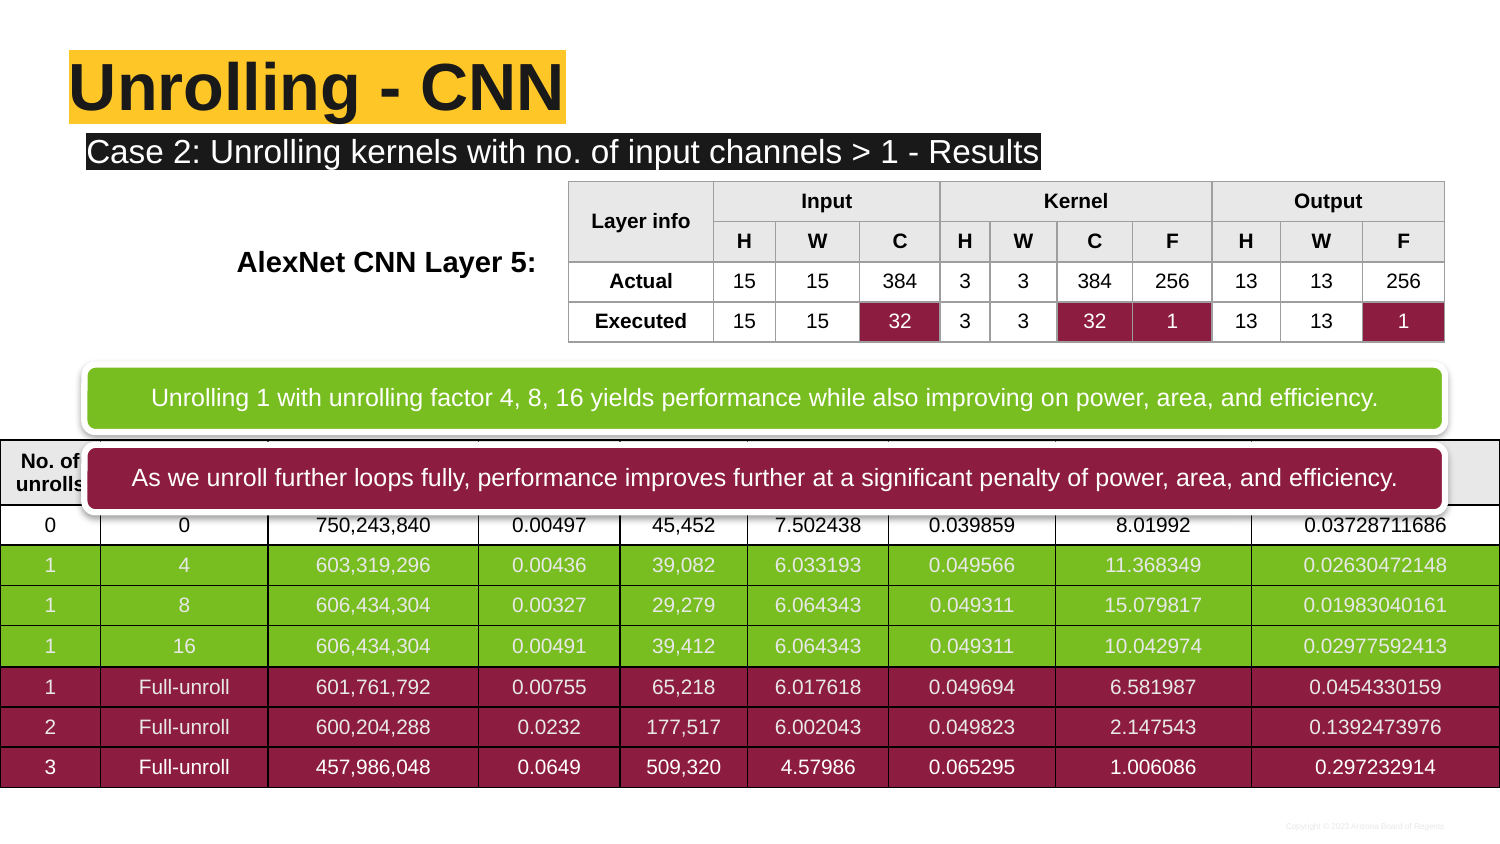

# Unrolling - CNN
Case 2: Unrolling kernels with no. of input channels > 1 - Results
| Layer info | Input |  |  | Kernel |  |  |  | Output |  |  |
| --- | --- | --- | --- | --- | --- | --- | --- | --- | --- | --- |
|  | H | W | C | H | W | C | F | H | W | F |
| Actual | 15 | 15 | 384 | 3 | 3 | 384 | 256 | 13 | 13 | 256 |
| Executed | 15 | 15 | 32 | 3 | 3 | 32 | 1 | 13 | 13 | 1 |
AlexNet CNN Layer 5:
Unrolling 1 with unrolling factor 4, 8, 16 yields performance while also improving on power, area, and efficiency.
As we unroll further loops fully, performance improves further at a significant penalty of power, area, and efficiency.
| No. of unrolls | Unroll Factor | Clock cycles | Total power | Area | Runtime | GFLOPS | GFLOPS/W | Energy |
| --- | --- | --- | --- | --- | --- | --- | --- | --- |
| 0 | 0 | 750,243,840 | 0.00497 | 45,452 | 7.502438 | 0.039859 | 8.01992 | 0.03728711686 |
| 1 | 4 | 603,319,296 | 0.00436 | 39,082 | 6.033193 | 0.049566 | 11.368349 | 0.02630472148 |
| 1 | 8 | 606,434,304 | 0.00327 | 29,279 | 6.064343 | 0.049311 | 15.079817 | 0.01983040161 |
| 1 | 16 | 606,434,304 | 0.00491 | 39,412 | 6.064343 | 0.049311 | 10.042974 | 0.02977592413 |
| 1 | Full-unroll | 601,761,792 | 0.00755 | 65,218 | 6.017618 | 0.049694 | 6.581987 | 0.0454330159 |
| 2 | Full-unroll | 600,204,288 | 0.0232 | 177,517 | 6.002043 | 0.049823 | 2.147543 | 0.1392473976 |
| 3 | Full-unroll | 457,986,048 | 0.0649 | 509,320 | 4.57986 | 0.065295 | 1.006086 | 0.297232914 |